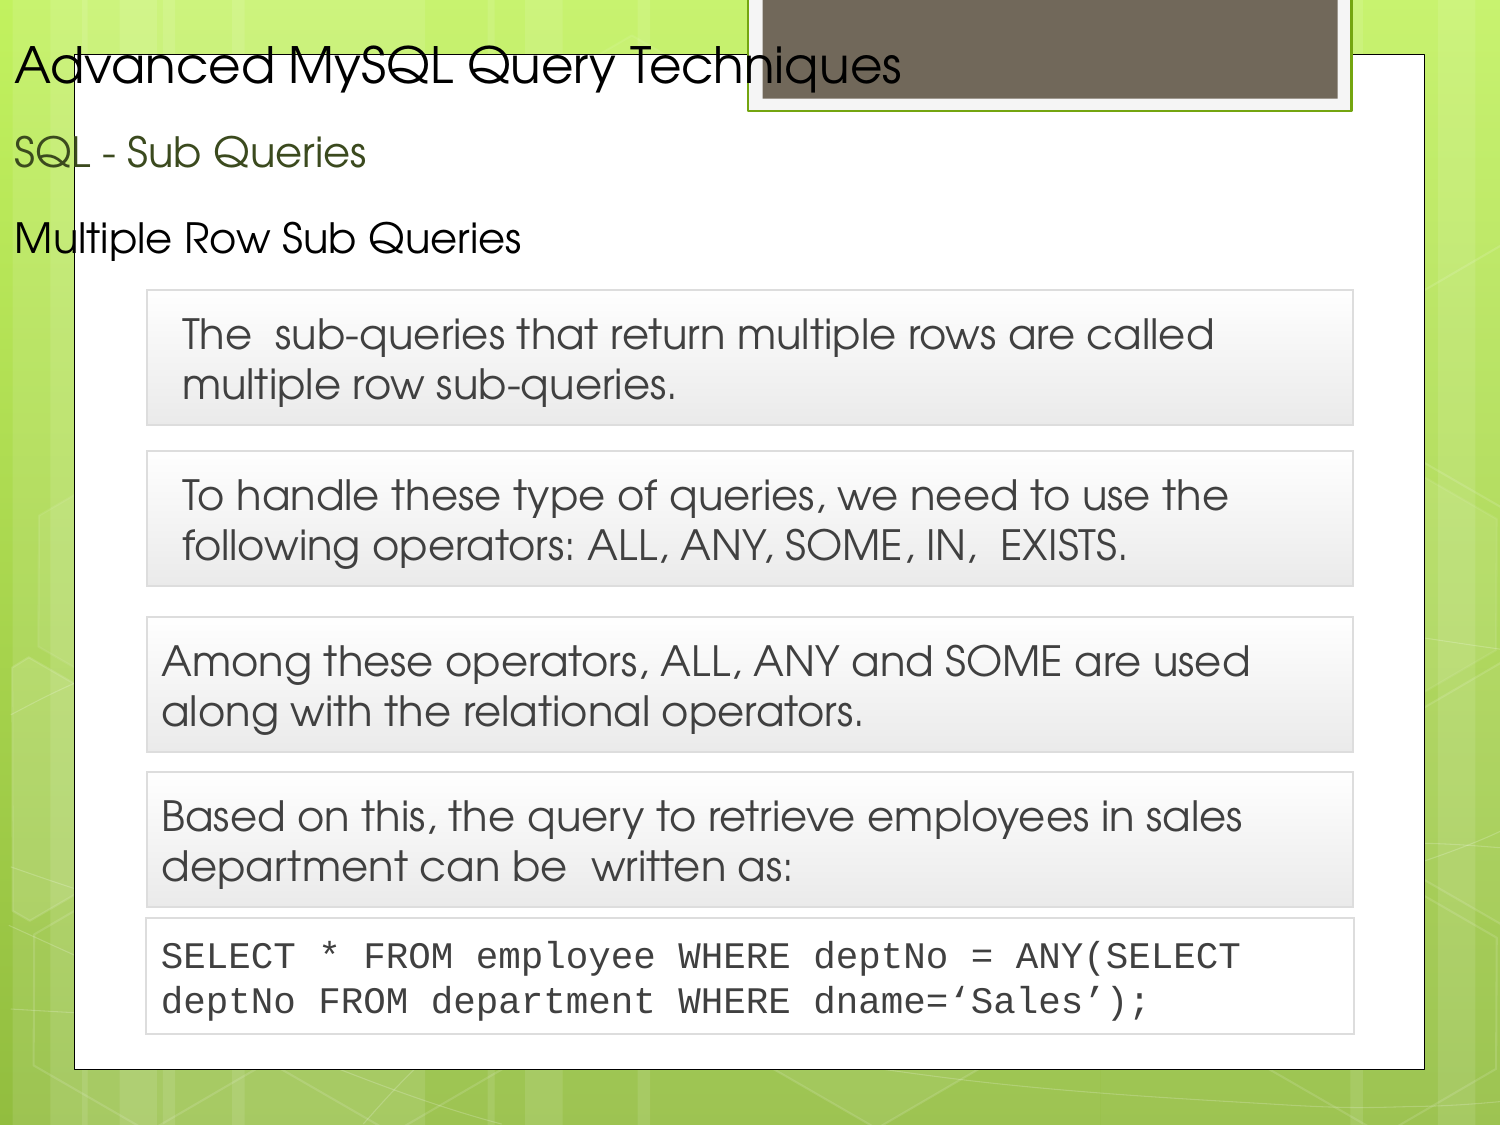

SQL - Sub Queries
Multiple Row Sub Queries
The  sub-queries that return multiple rows are called multiple row sub-queries.
To handle these type of queries, we need to use the following operators: ALL, ANY, SOME, IN,  EXISTS.
Among these operators, ALL, ANY and SOME are used along with the relational operators.
Based on this, the query to retrieve employees in sales department can be  written as:
SELECT * FROM employee WHERE deptNo = ANY(SELECT deptNo FROM department WHERE dname=‘Sales’);